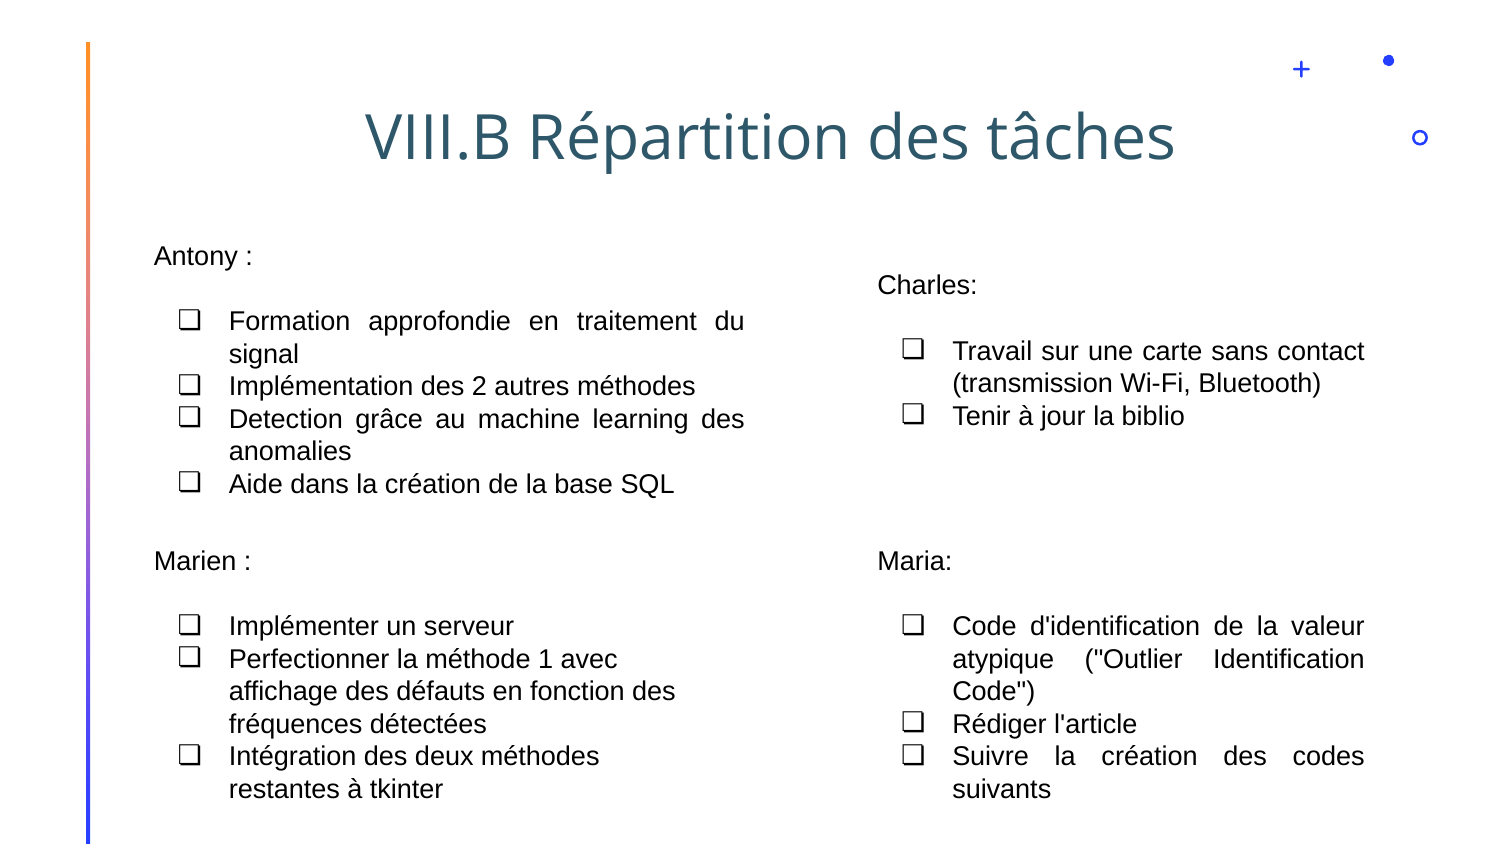

# VIII.B Répartition des tâches
Antony :

Formation approfondie en traitement du signal
Implémentation des 2 autres méthodes
Detection grâce au machine learning des anomalies
Aide dans la création de la base SQL
Charles:
Travail sur une carte sans contact (transmission Wi-Fi, Bluetooth)
Tenir à jour la biblio

Marien :

Implémenter un serveur
Perfectionner la méthode 1 avec affichage des défauts en fonction des fréquences détectées
Intégration des deux méthodes restantes à tkinter

Maria:
Code d'identification de la valeur atypique ("Outlier Identification Code")
Rédiger l'article
Suivre la création des codes suivants